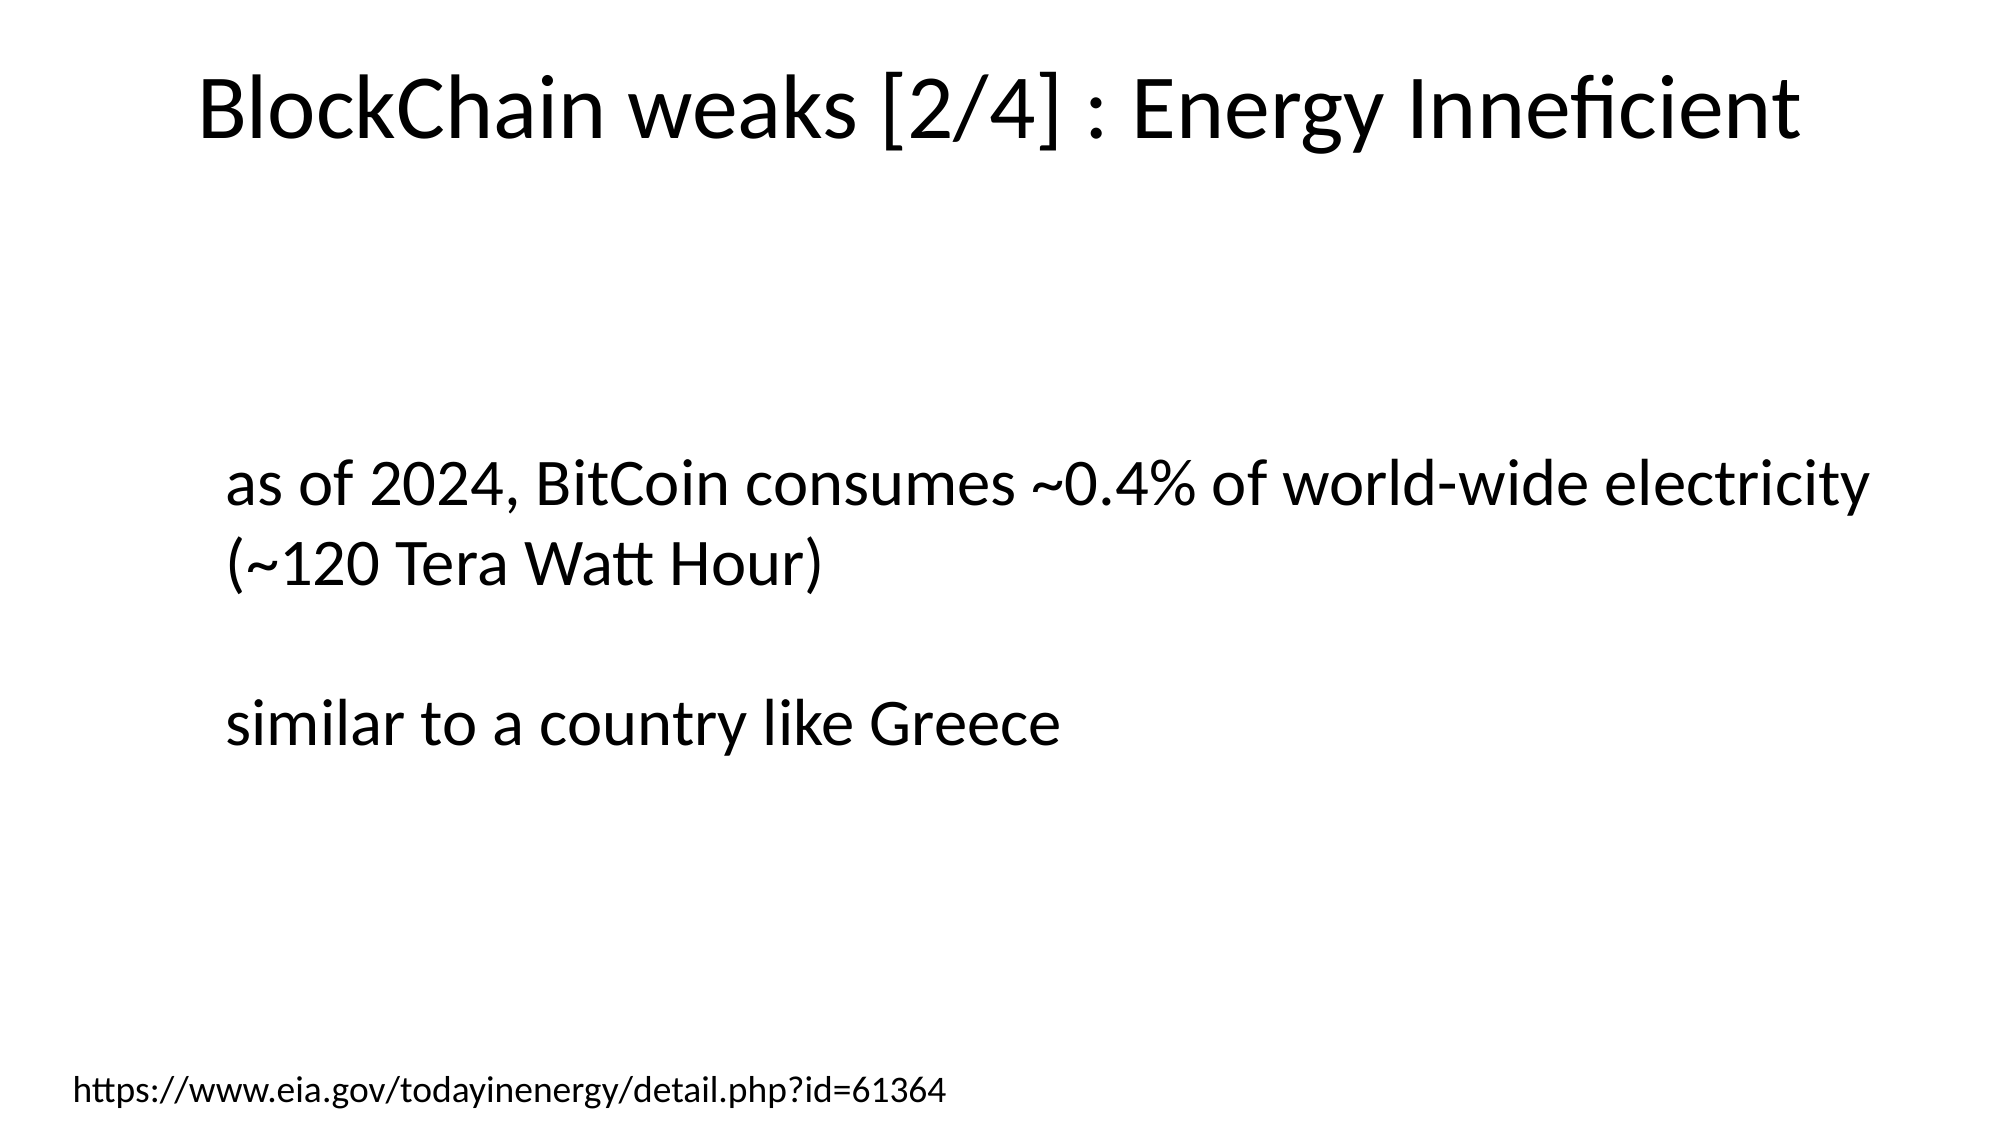

# BlockChain weaks [2/4] : Energy Inneficient
as of 2024, BitCoin consumes ~0.4% of world-wide electricity
(~120 Tera Watt Hour)

similar to a country like Greece
https://www.eia.gov/todayinenergy/detail.php?id=61364